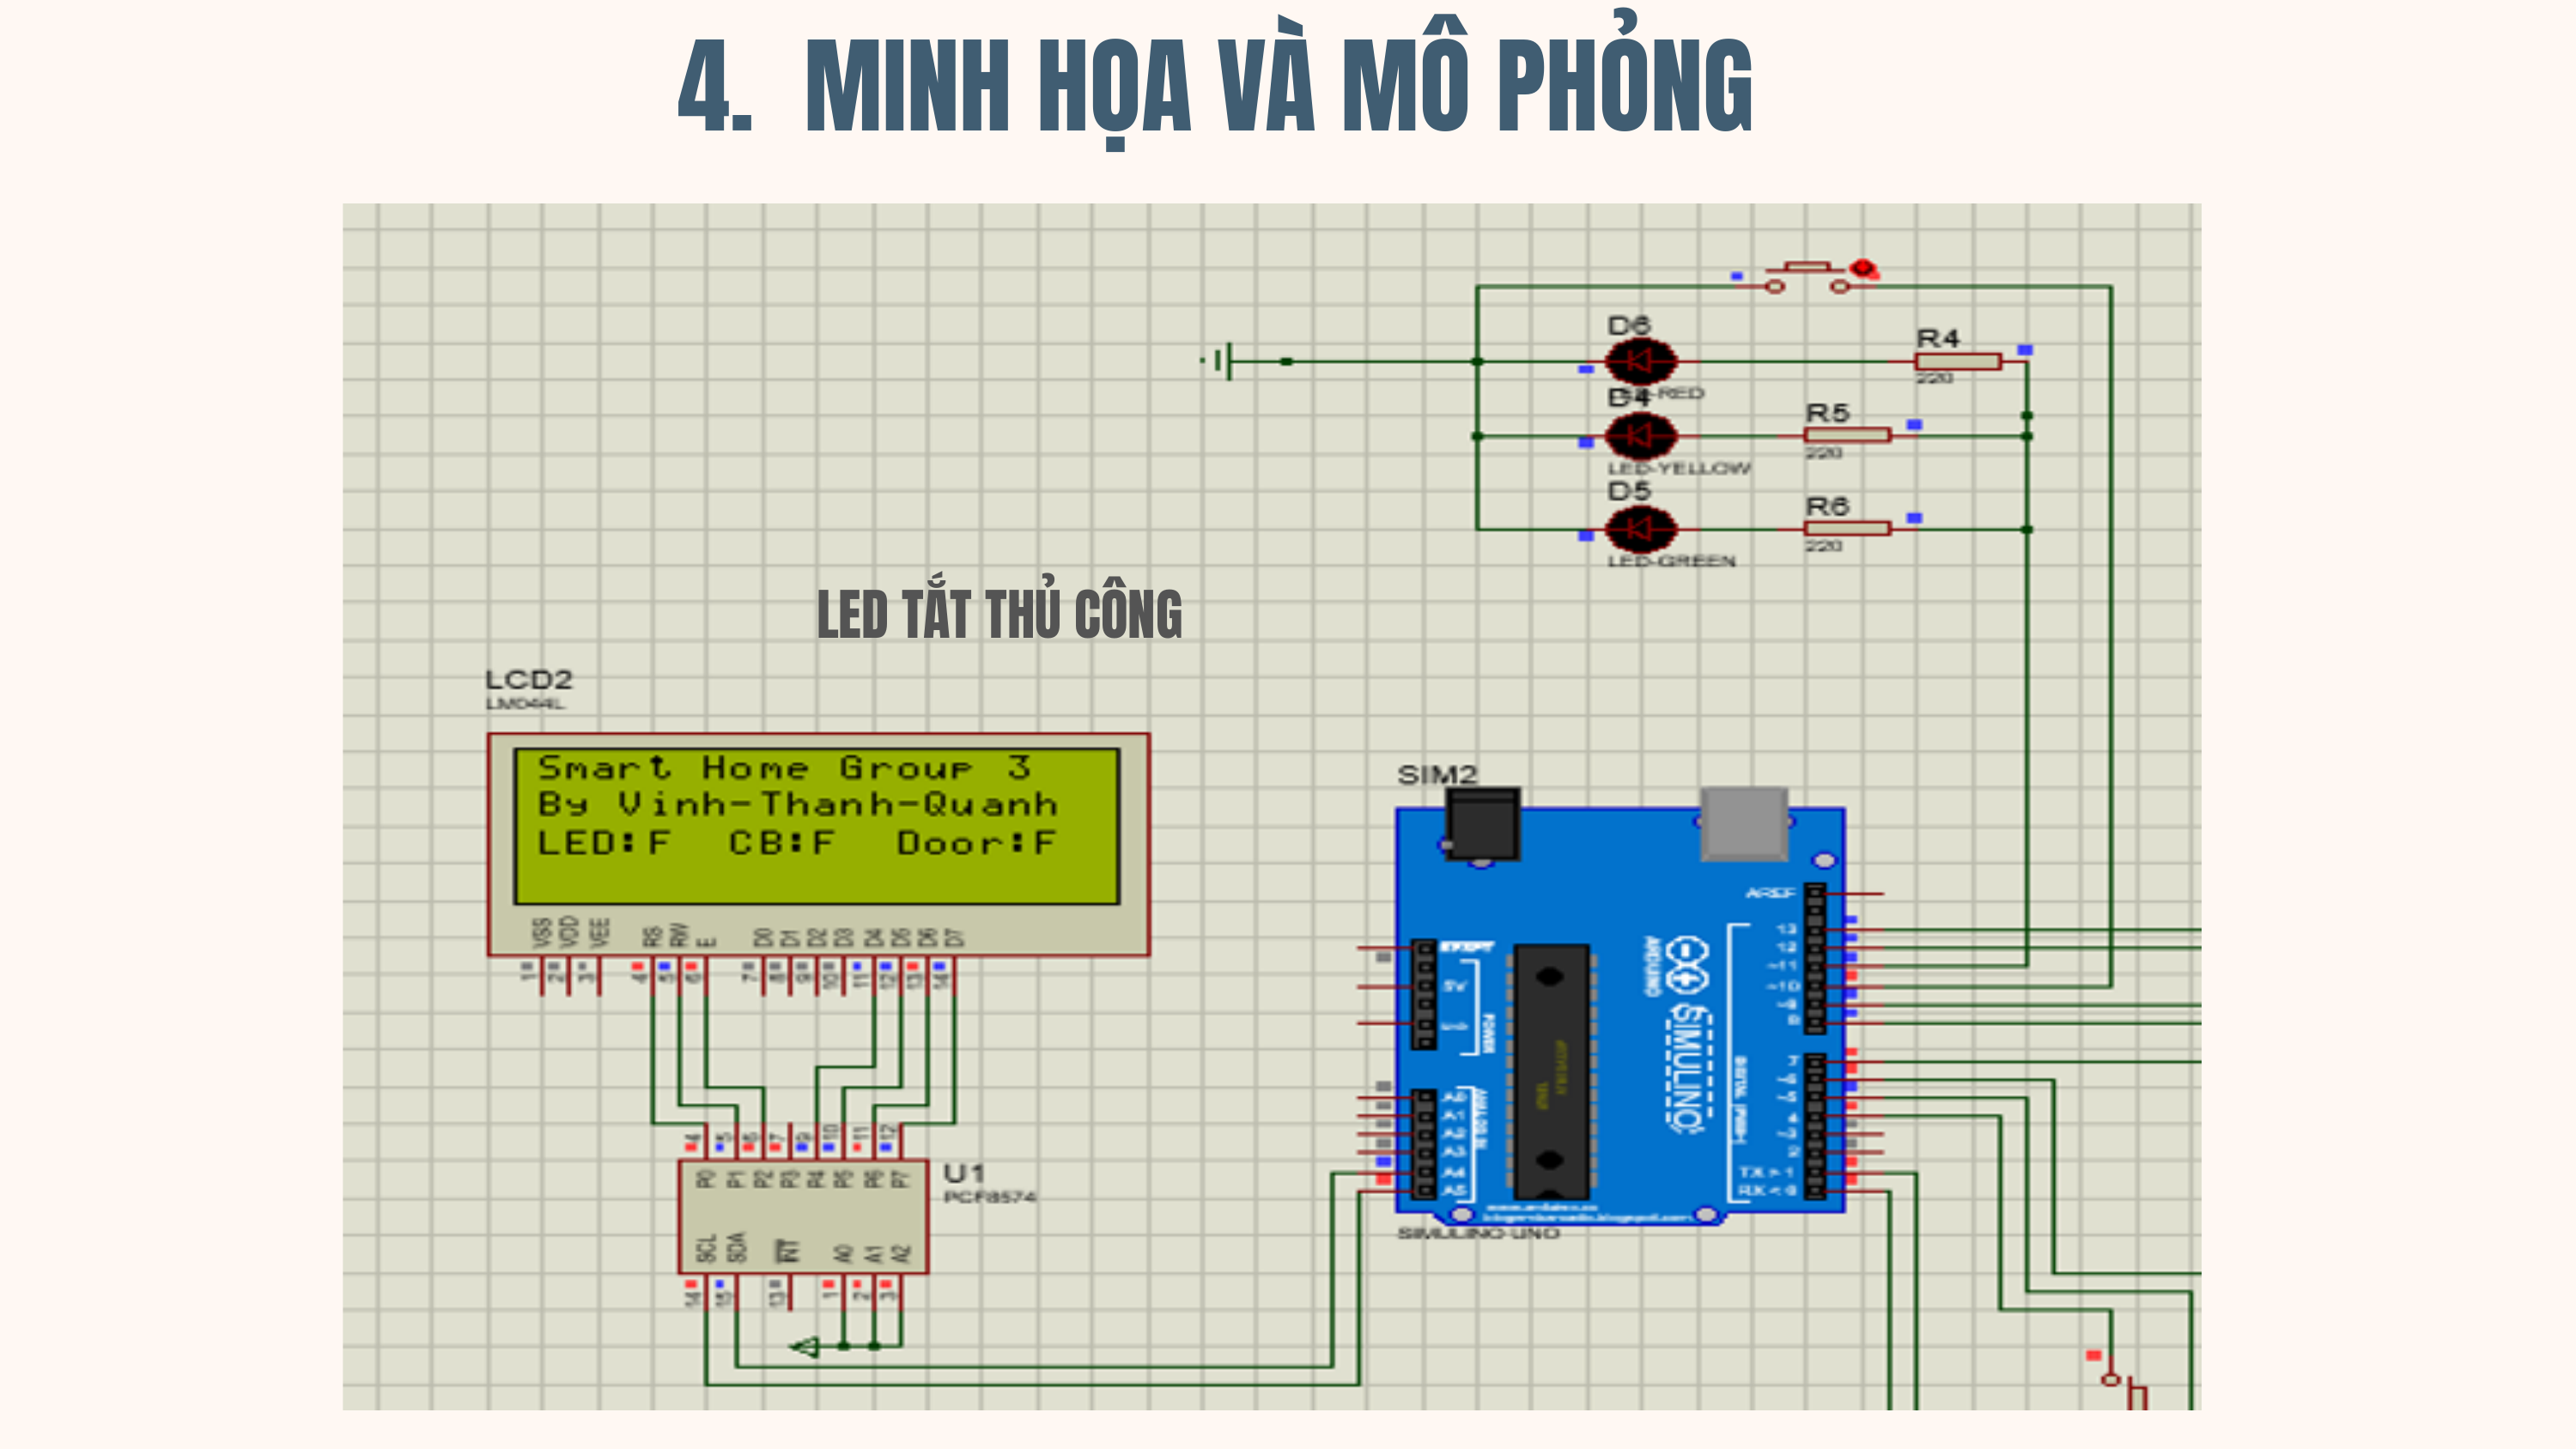

4.  MINH HỌA VÀ MÔ PHỎNG

LED TẮT THỦ CÔNG